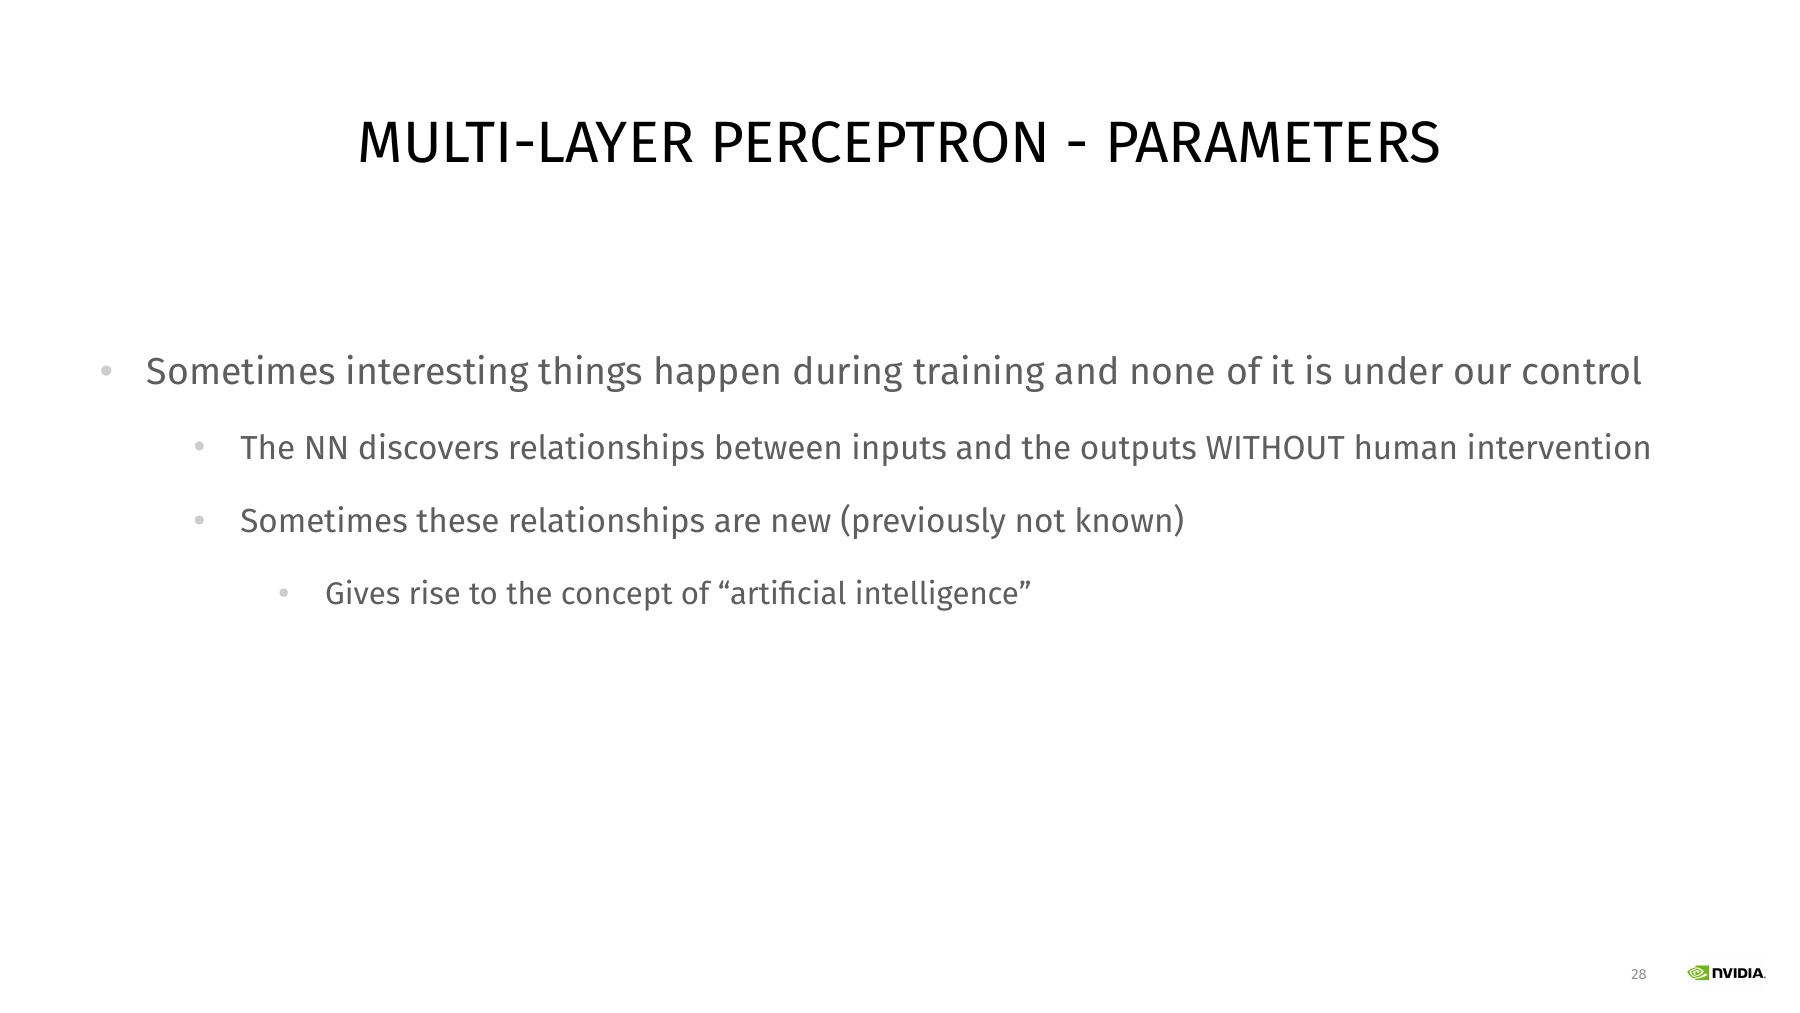

# Multi-Layer Perceptron - Parameters

Sometimes interesting things happen during training and none of it is under our control
The NN discovers relationships between inputs and the outputs WITHOUT human intervention
Sometimes these relationships are new (previously not known)
Gives rise to the concept of “artificial intelligence”